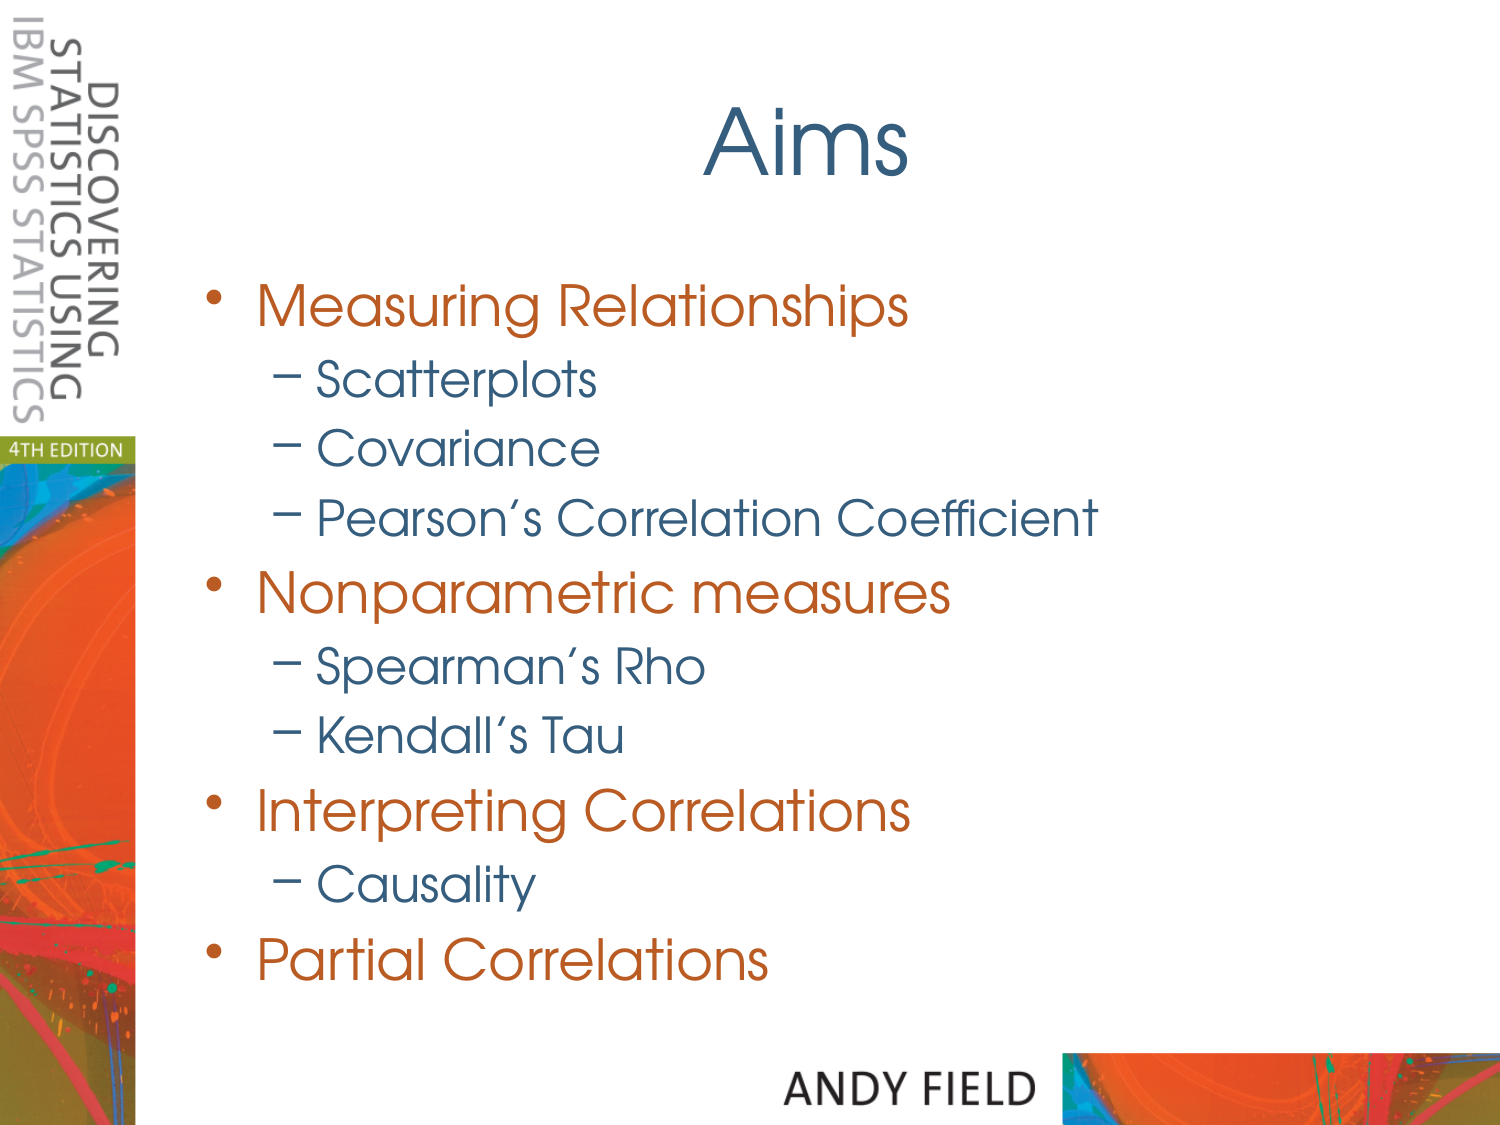

# Aims
Measuring Relationships
Scatterplots
Covariance
Pearson’s Correlation Coefficient
Nonparametric measures
Spearman’s Rho
Kendall’s Tau
Interpreting Correlations
Causality
Partial Correlations